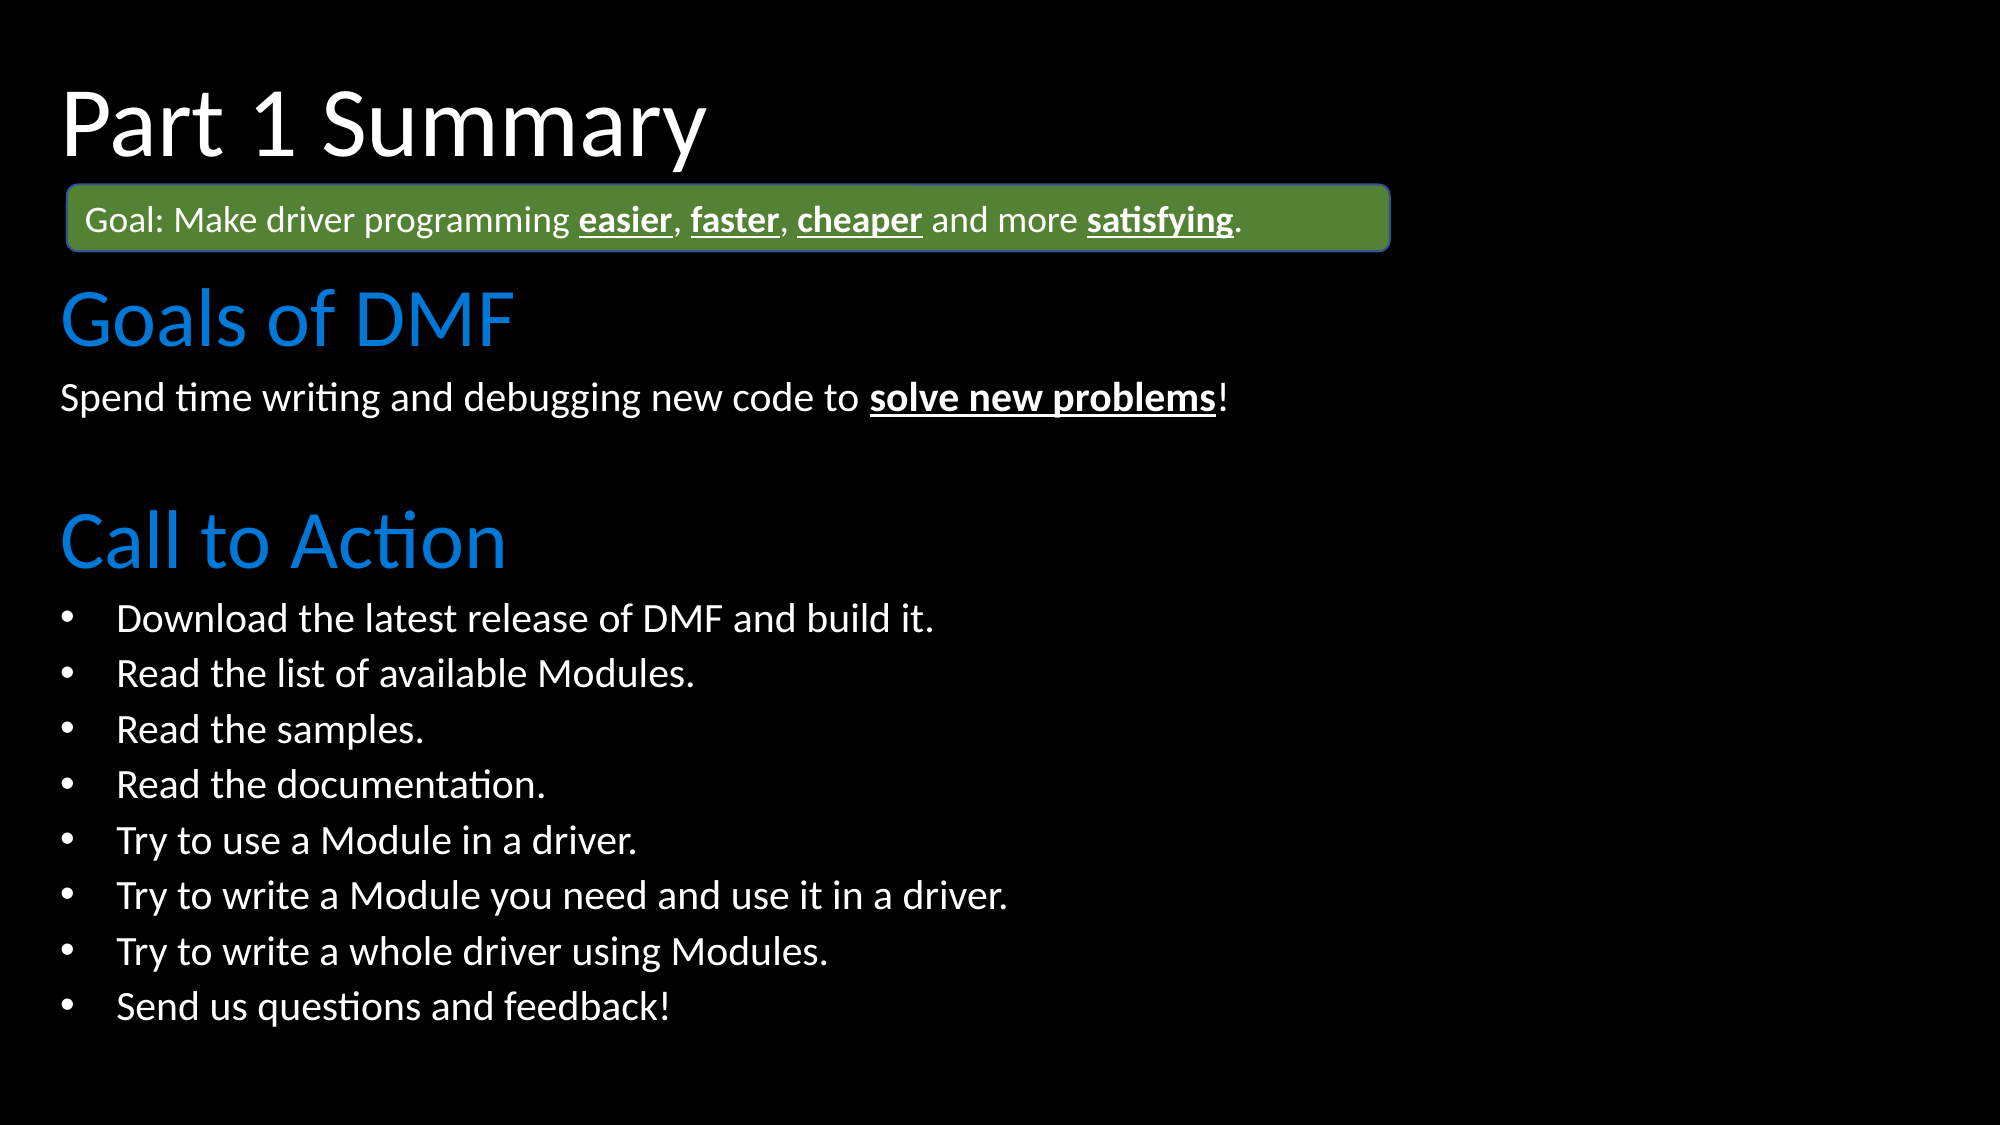

# Part 1 Summary
Goal: Make driver programming easier, faster, cheaper and more satisfying.
Goals of DMF
Spend time writing and debugging new code to solve new problems!

Call to Action
Download the latest release of DMF and build it.
Read the list of available Modules.
Read the samples.
Read the documentation.
Try to use a Module in a driver.
Try to write a Module you need and use it in a driver.
Try to write a whole driver using Modules.
Send us questions and feedback!